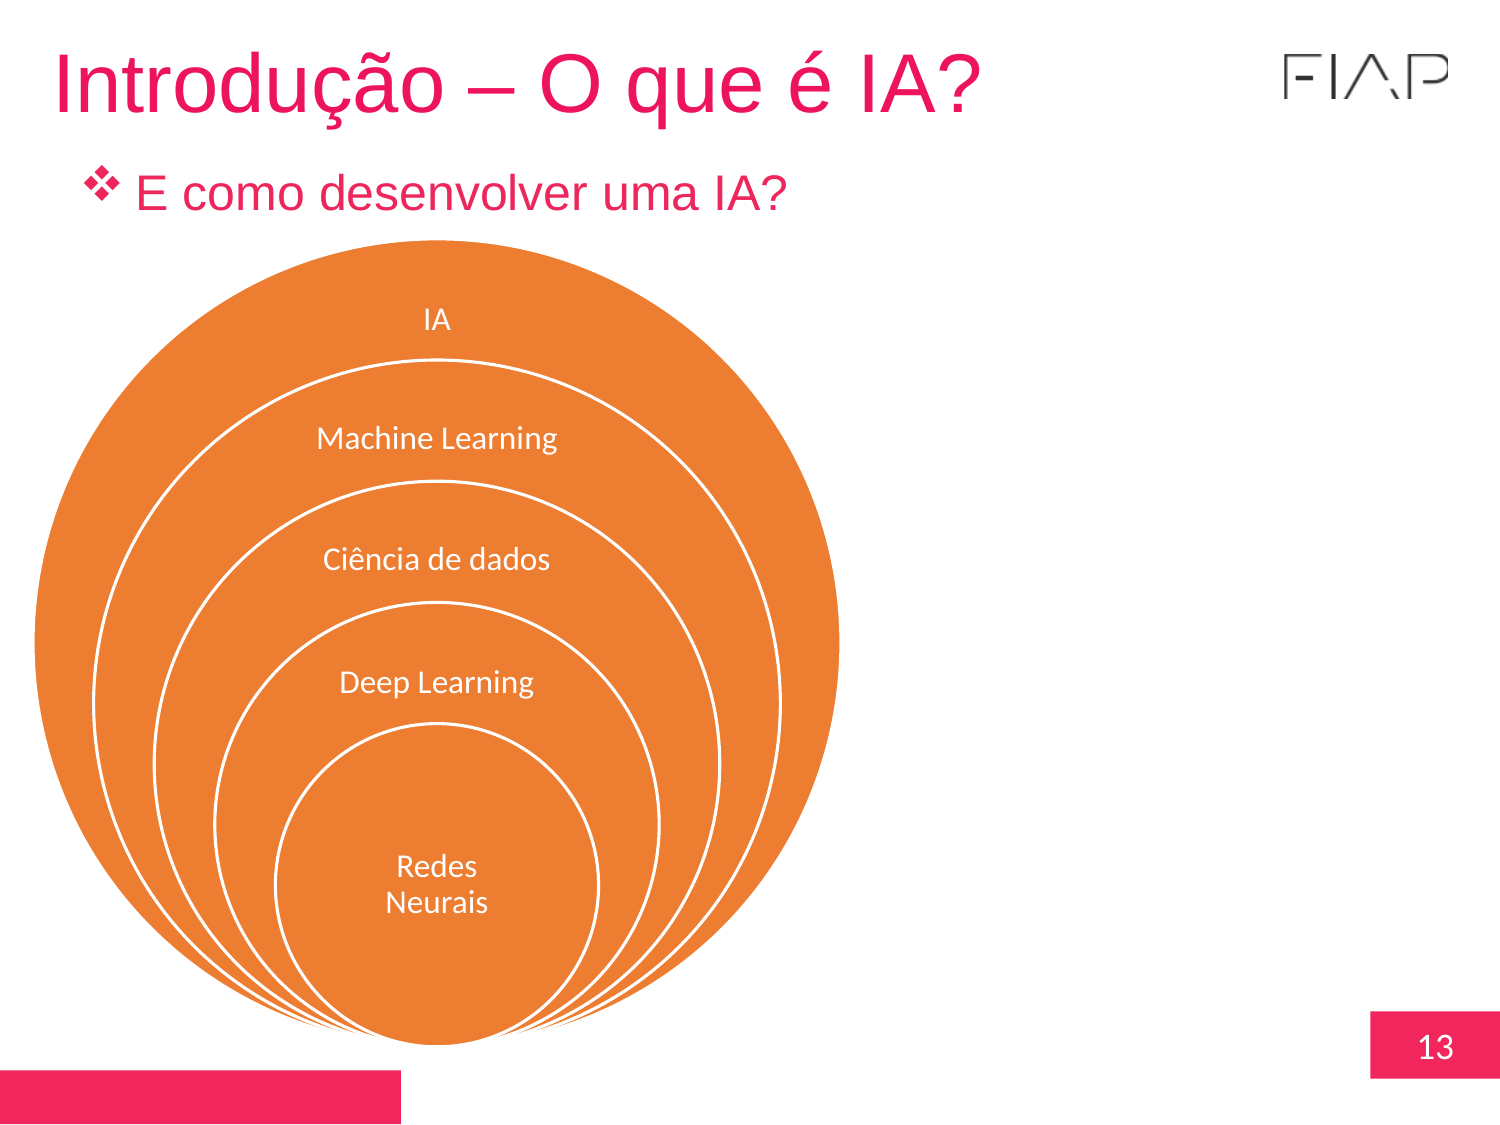

Introdução – O que é IA?
E como desenvolver uma IA?
IA
Machine Learning
Ciência de dados
Deep Learning
Redes Neurais